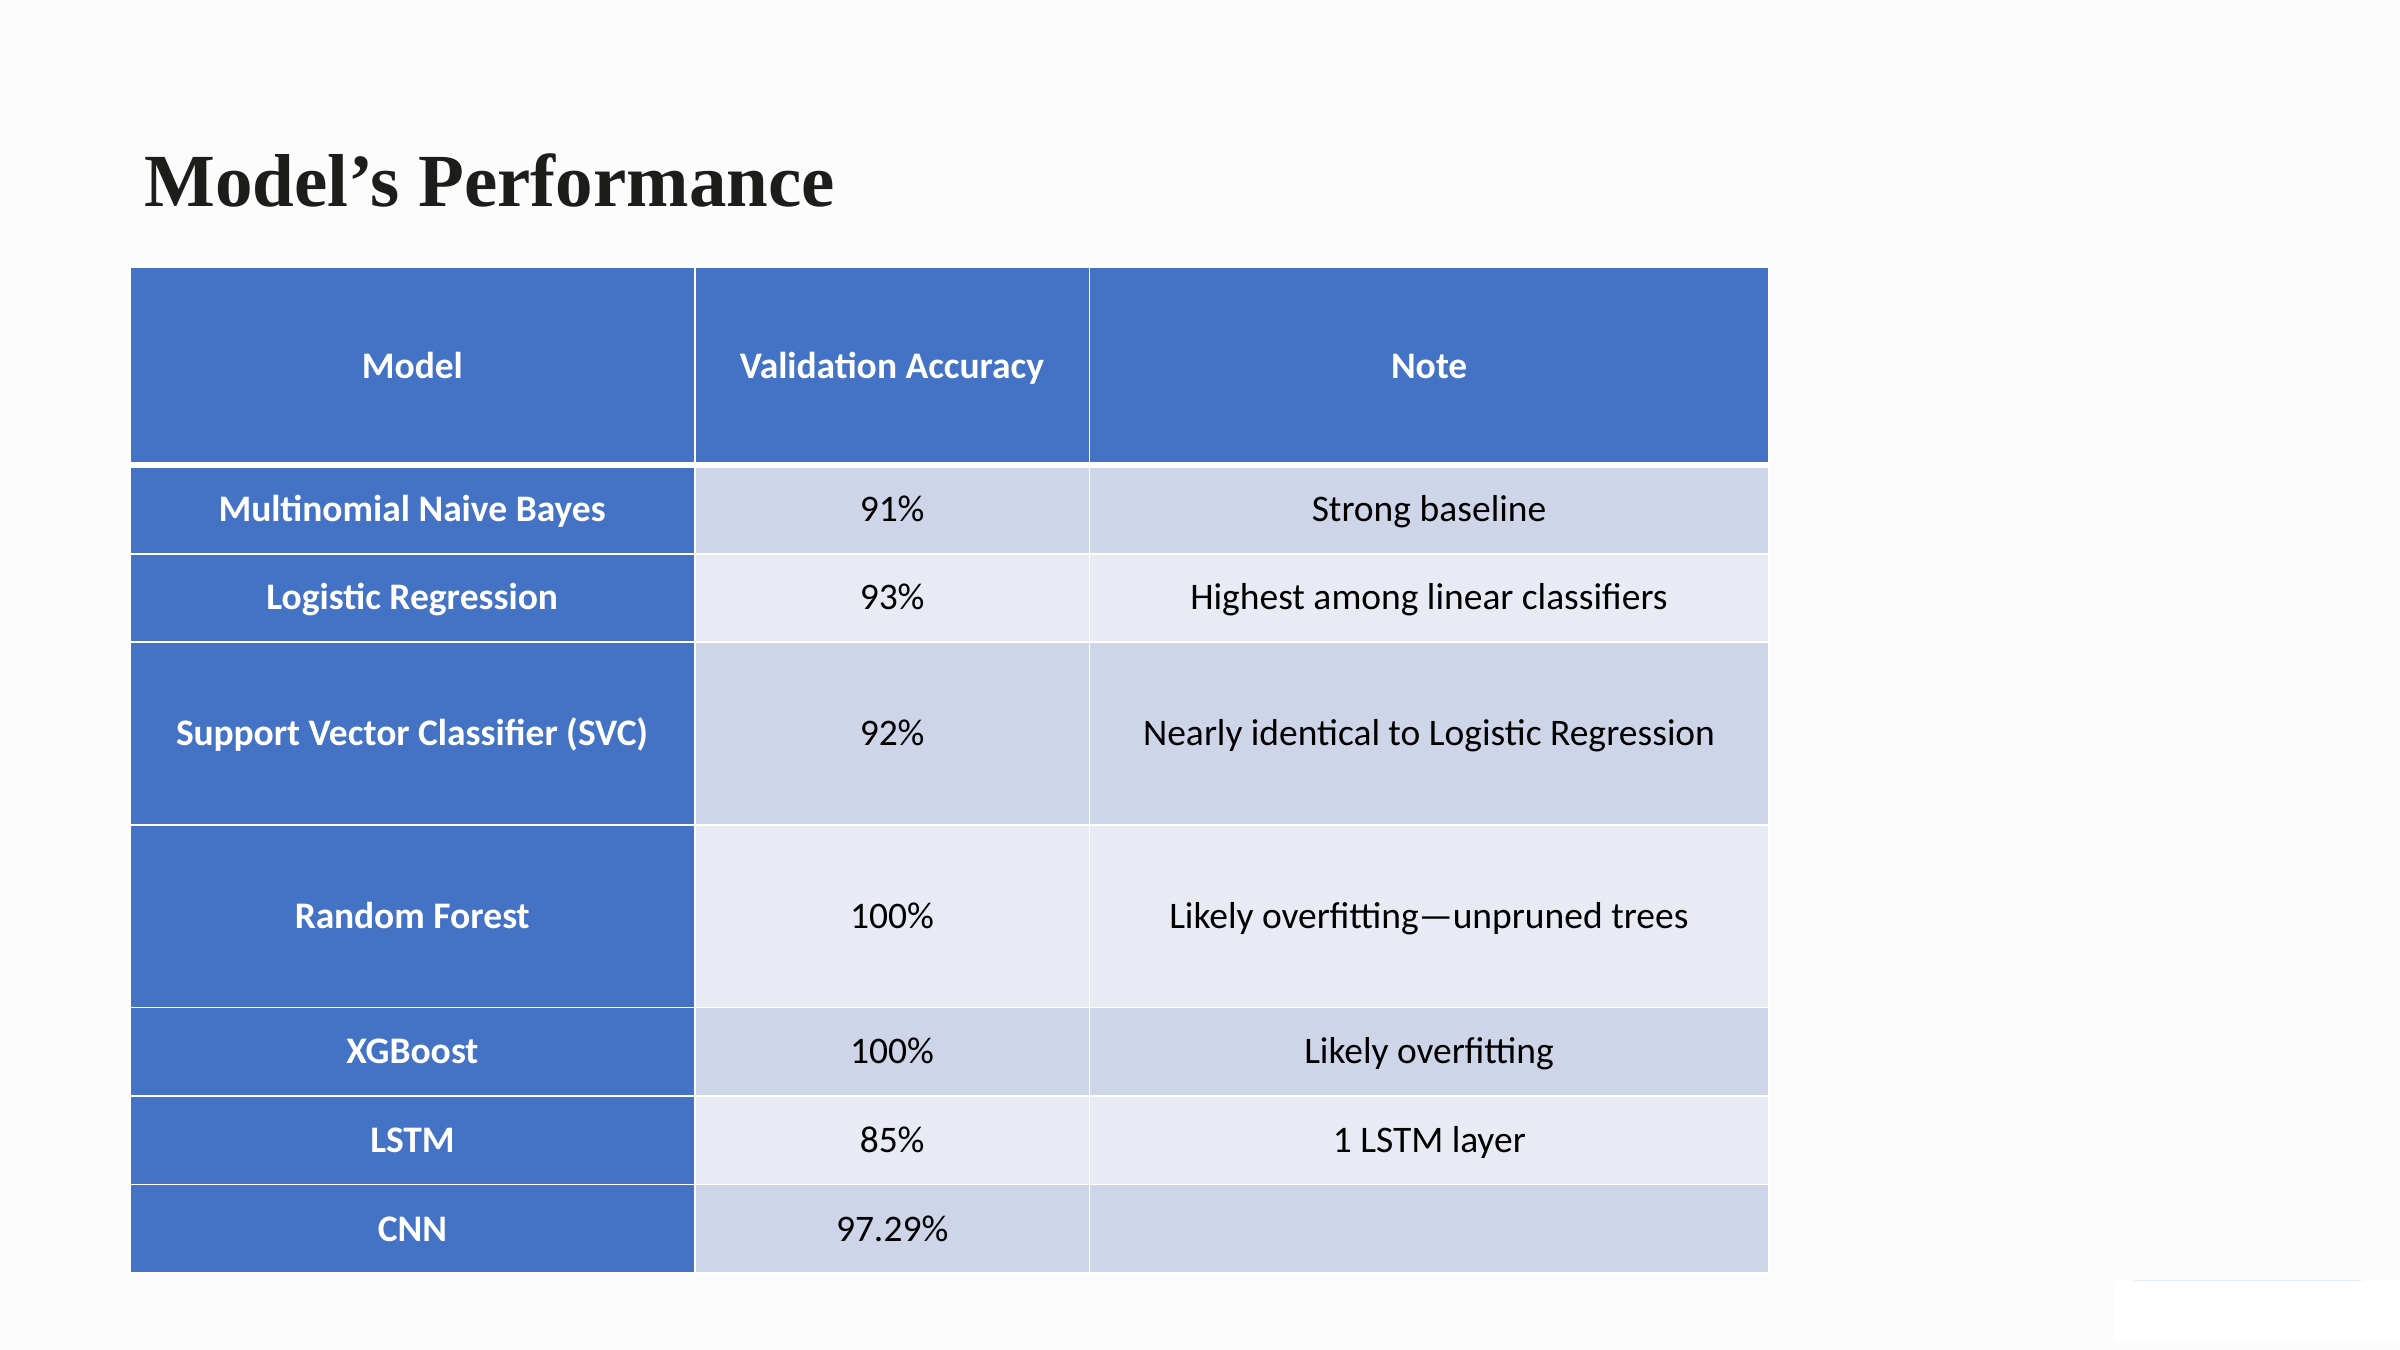

Model’s Performance
| Model | Validation Accuracy | Note |
| --- | --- | --- |
| Multinomial Naive Bayes | 91% | Strong baseline |
| Logistic Regression | 93% | Highest among linear classifiers |
| Support Vector Classifier (SVC) | 92% | Nearly identical to Logistic Regression |
| Random Forest | 100% | Likely overfitting—unpruned trees |
| XGBoost | 100% | Likely overfitting |
| LSTM | 85% | 1 LSTM layer |
| CNN | 97.29% |  |